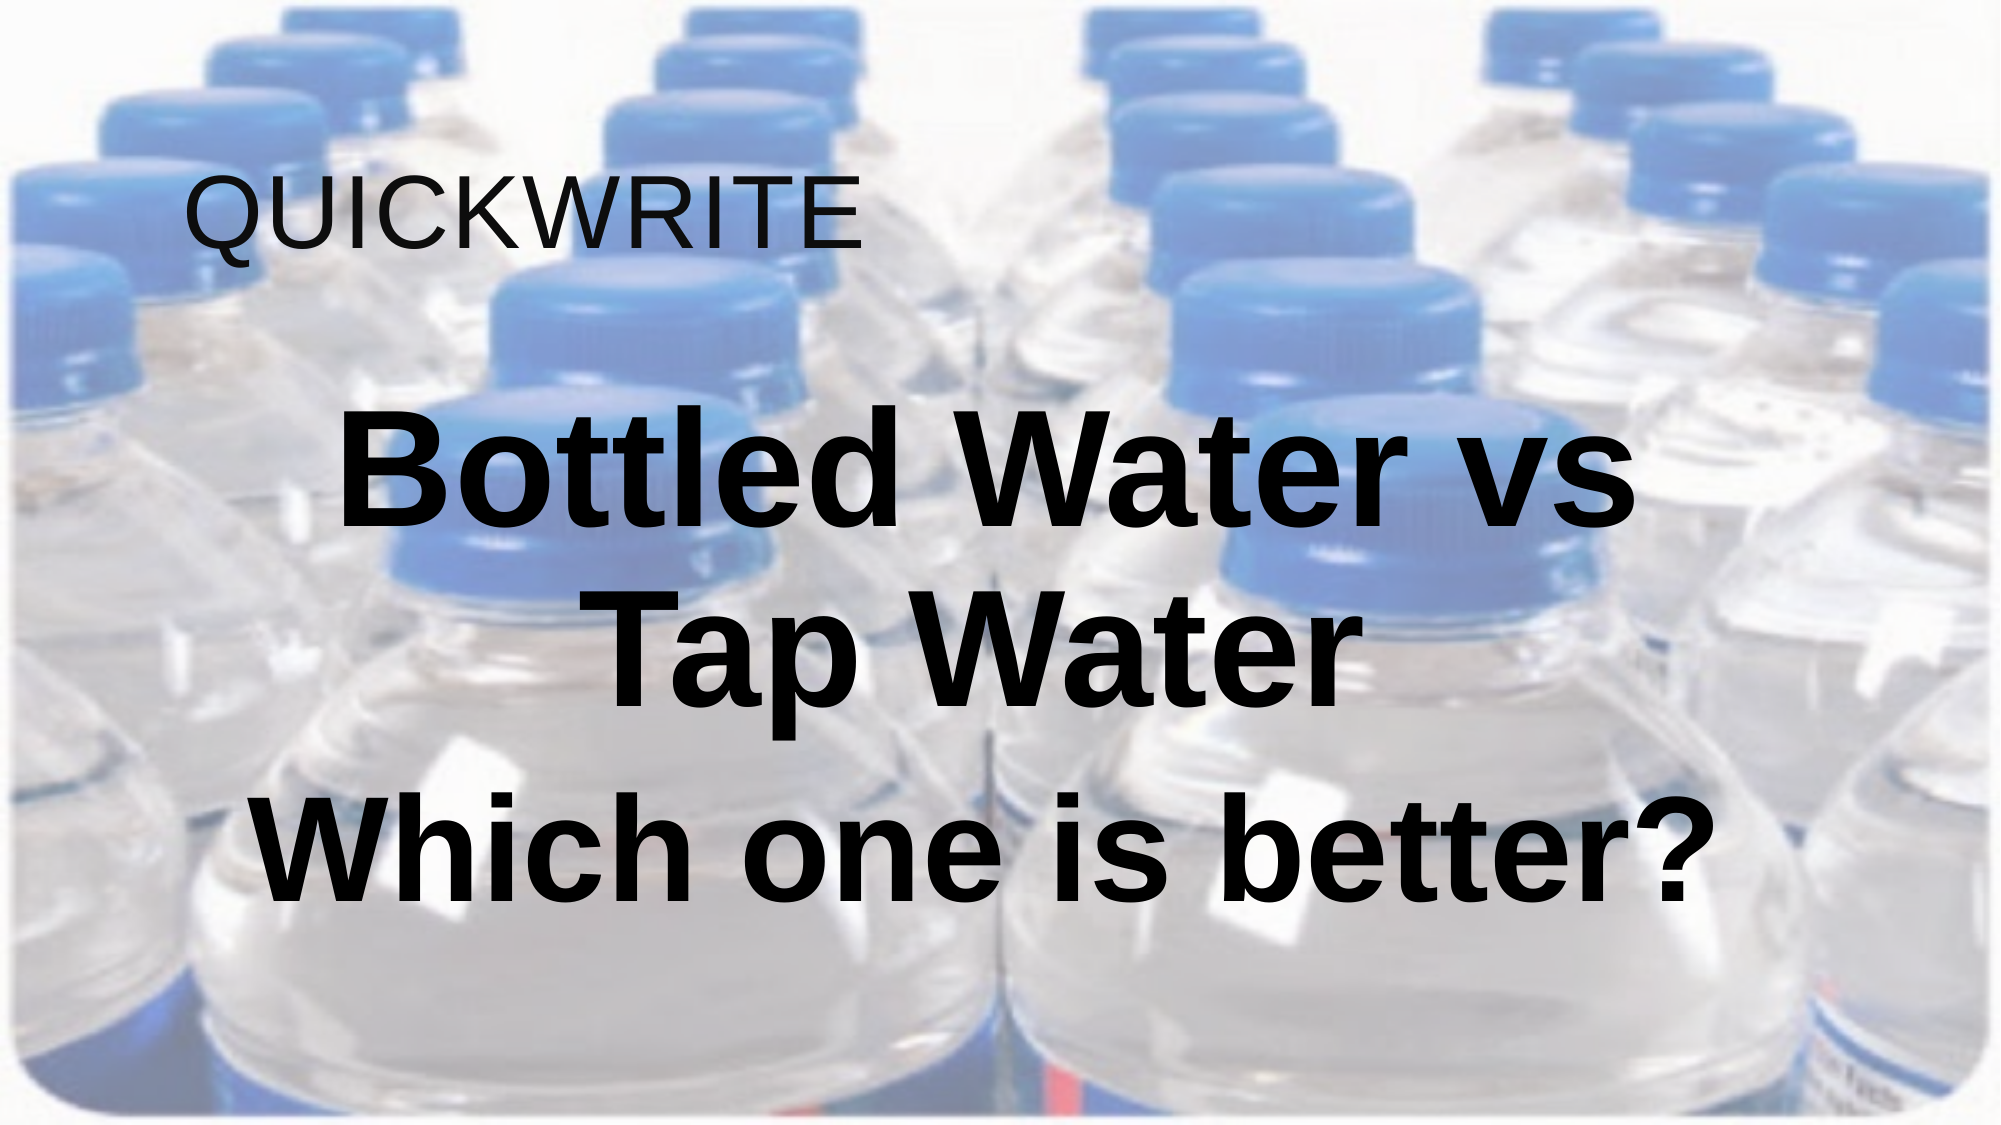

# Quickwrite
Bottled Water vs Tap Water
Which one is better?